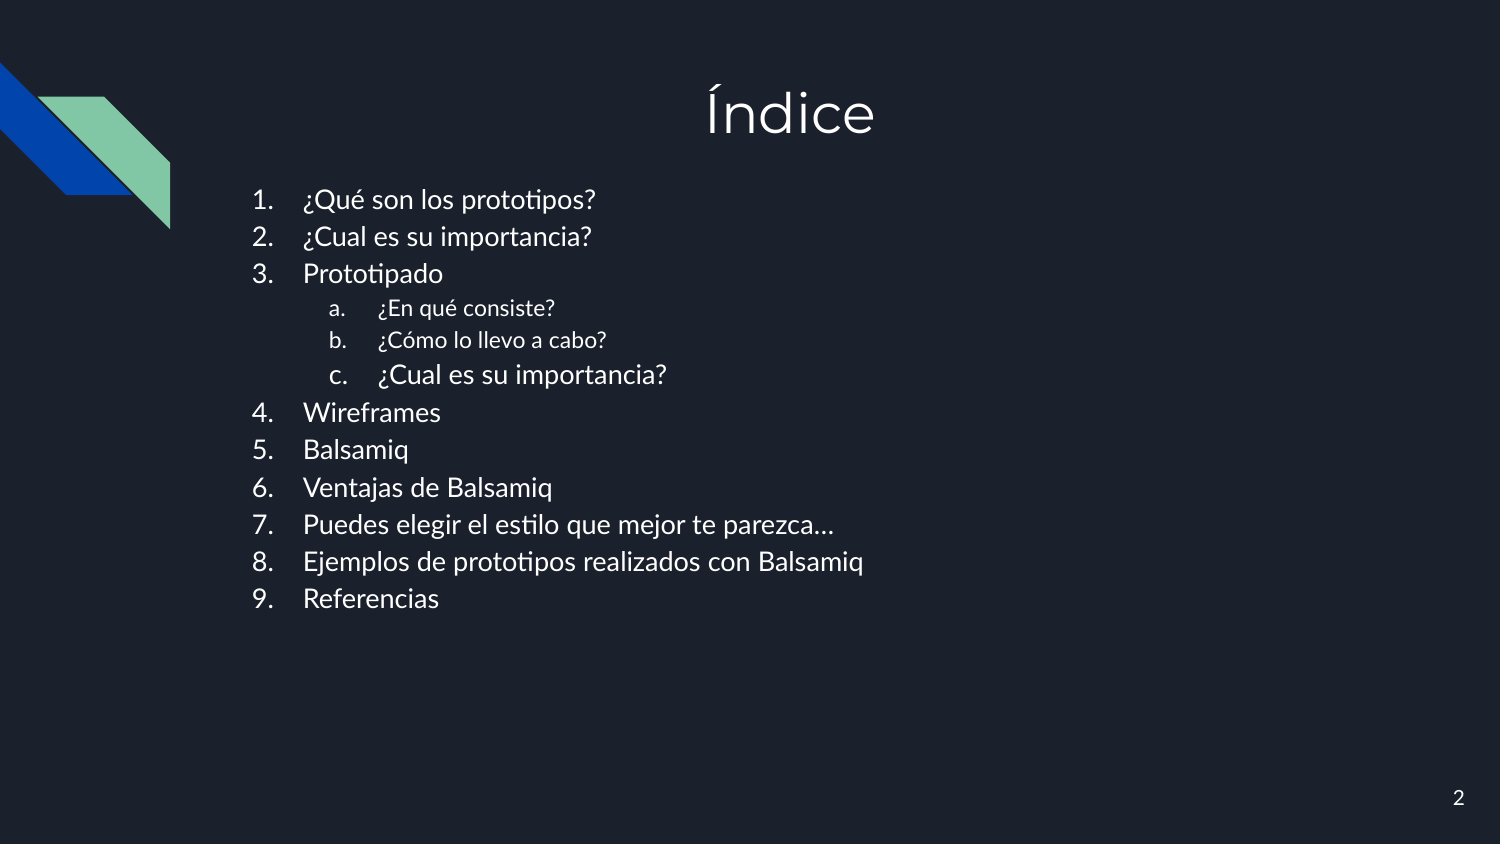

# Índice
¿Qué son los prototipos?
¿Cual es su importancia?
Prototipado
¿En qué consiste?
¿Cómo lo llevo a cabo?
¿Cual es su importancia?
Wireframes
Balsamiq
Ventajas de Balsamiq
Puedes elegir el estilo que mejor te parezca…
Ejemplos de prototipos realizados con Balsamiq
Referencias
2